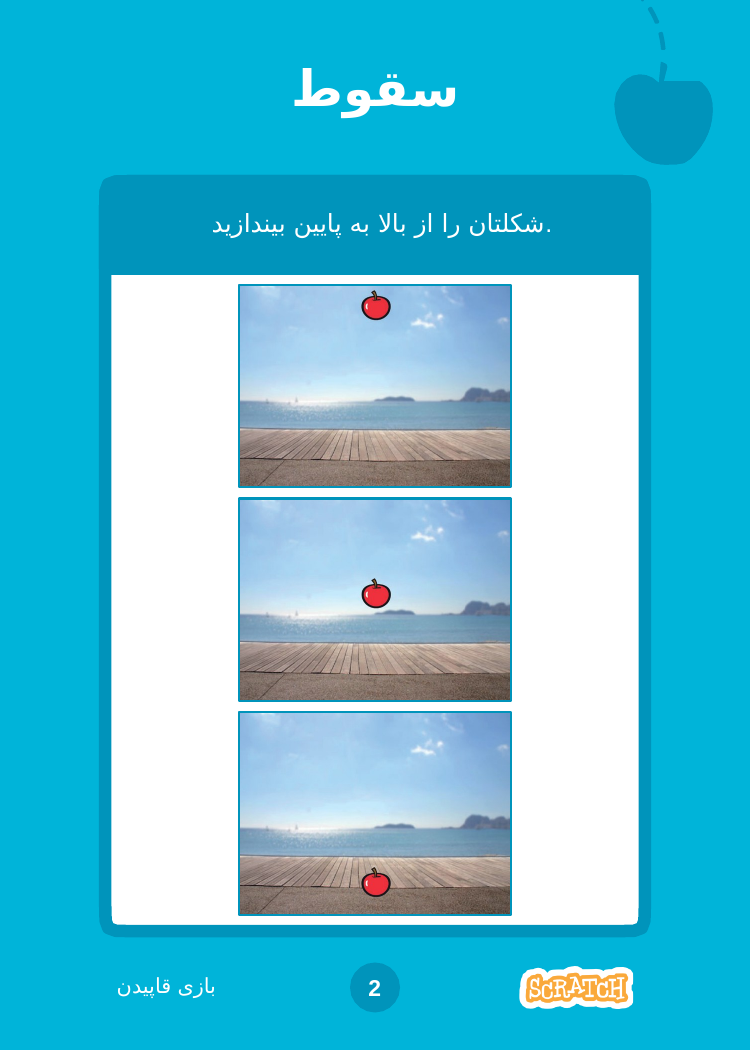

# سقوط

شکلتان را از بالا به پایین بیندازید.

بازی قاپیدن
2